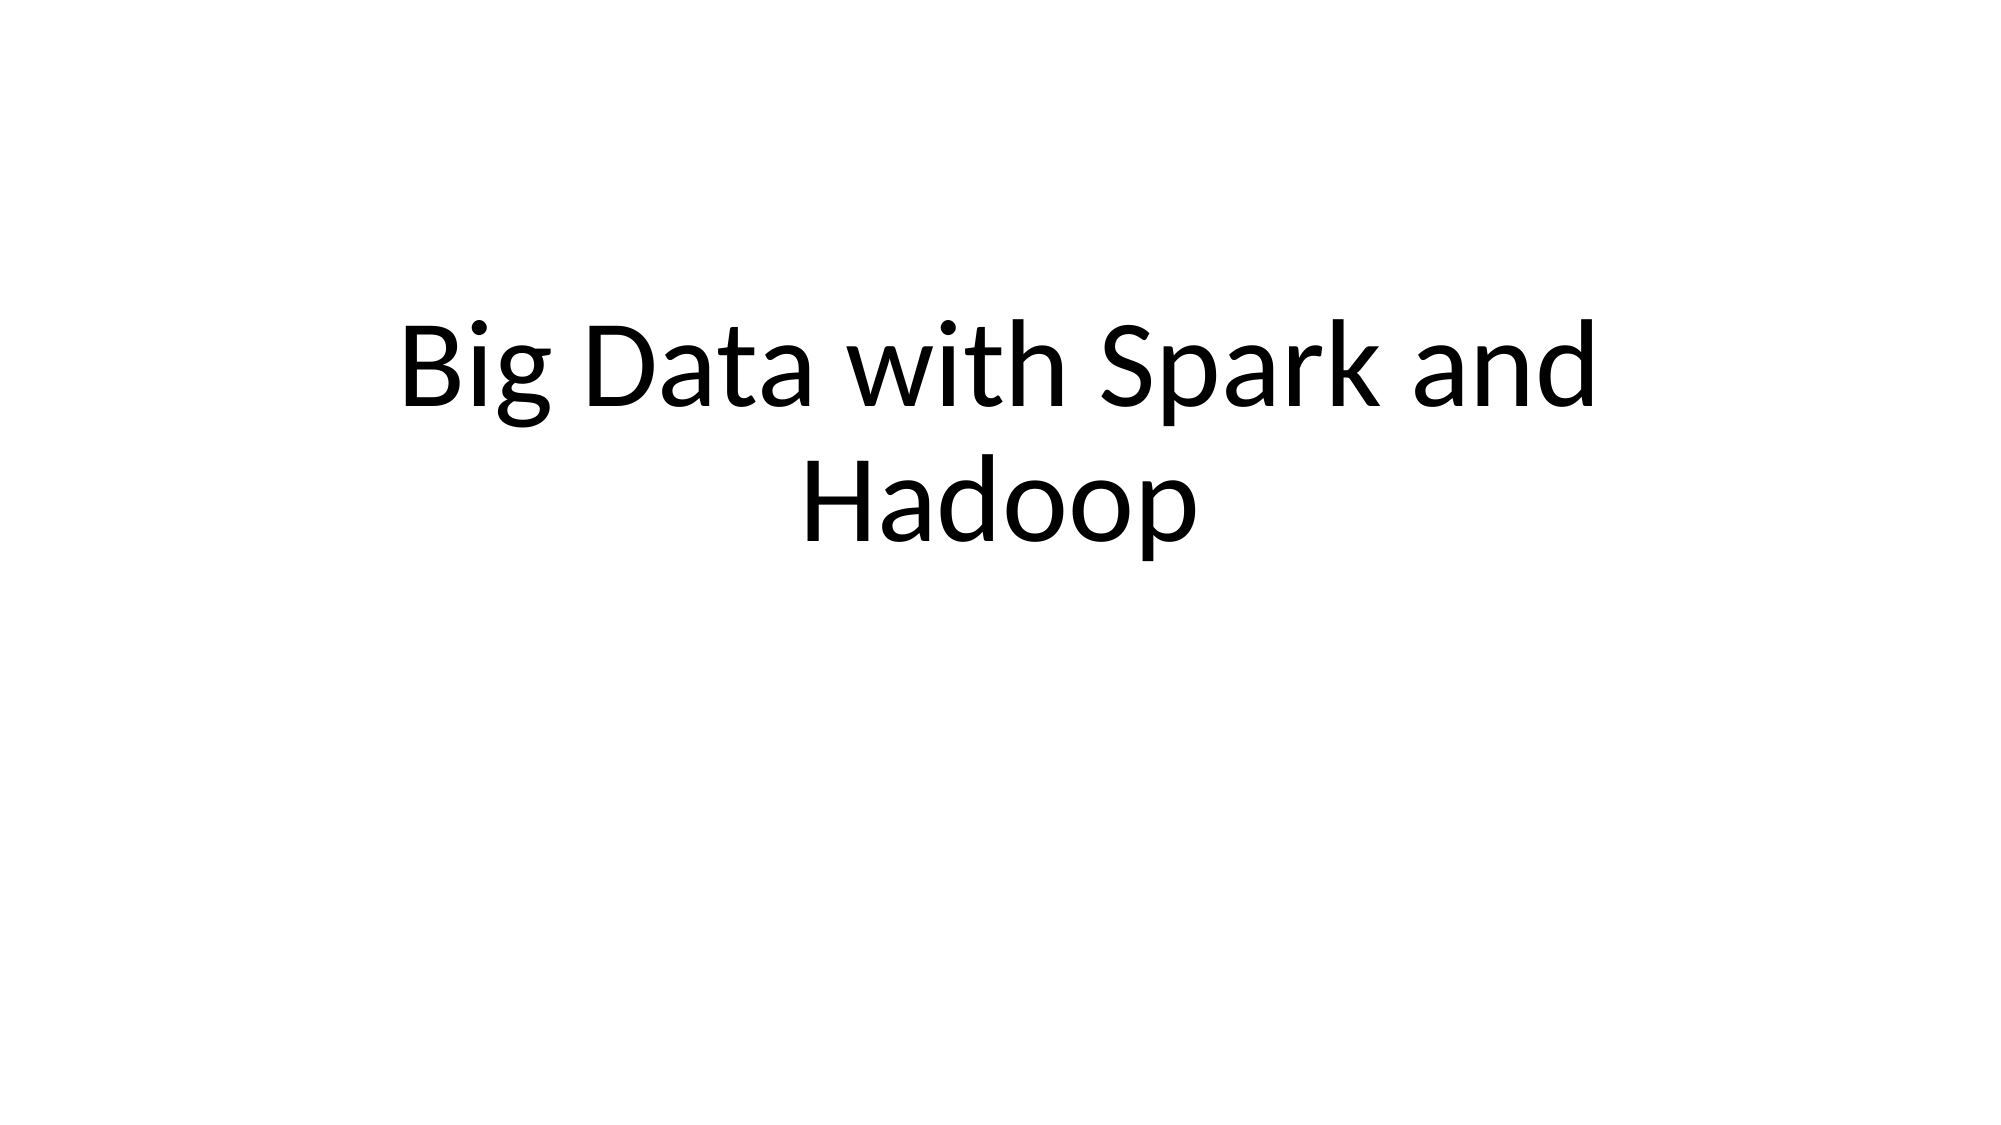

# Big Data with Spark and Hadoop